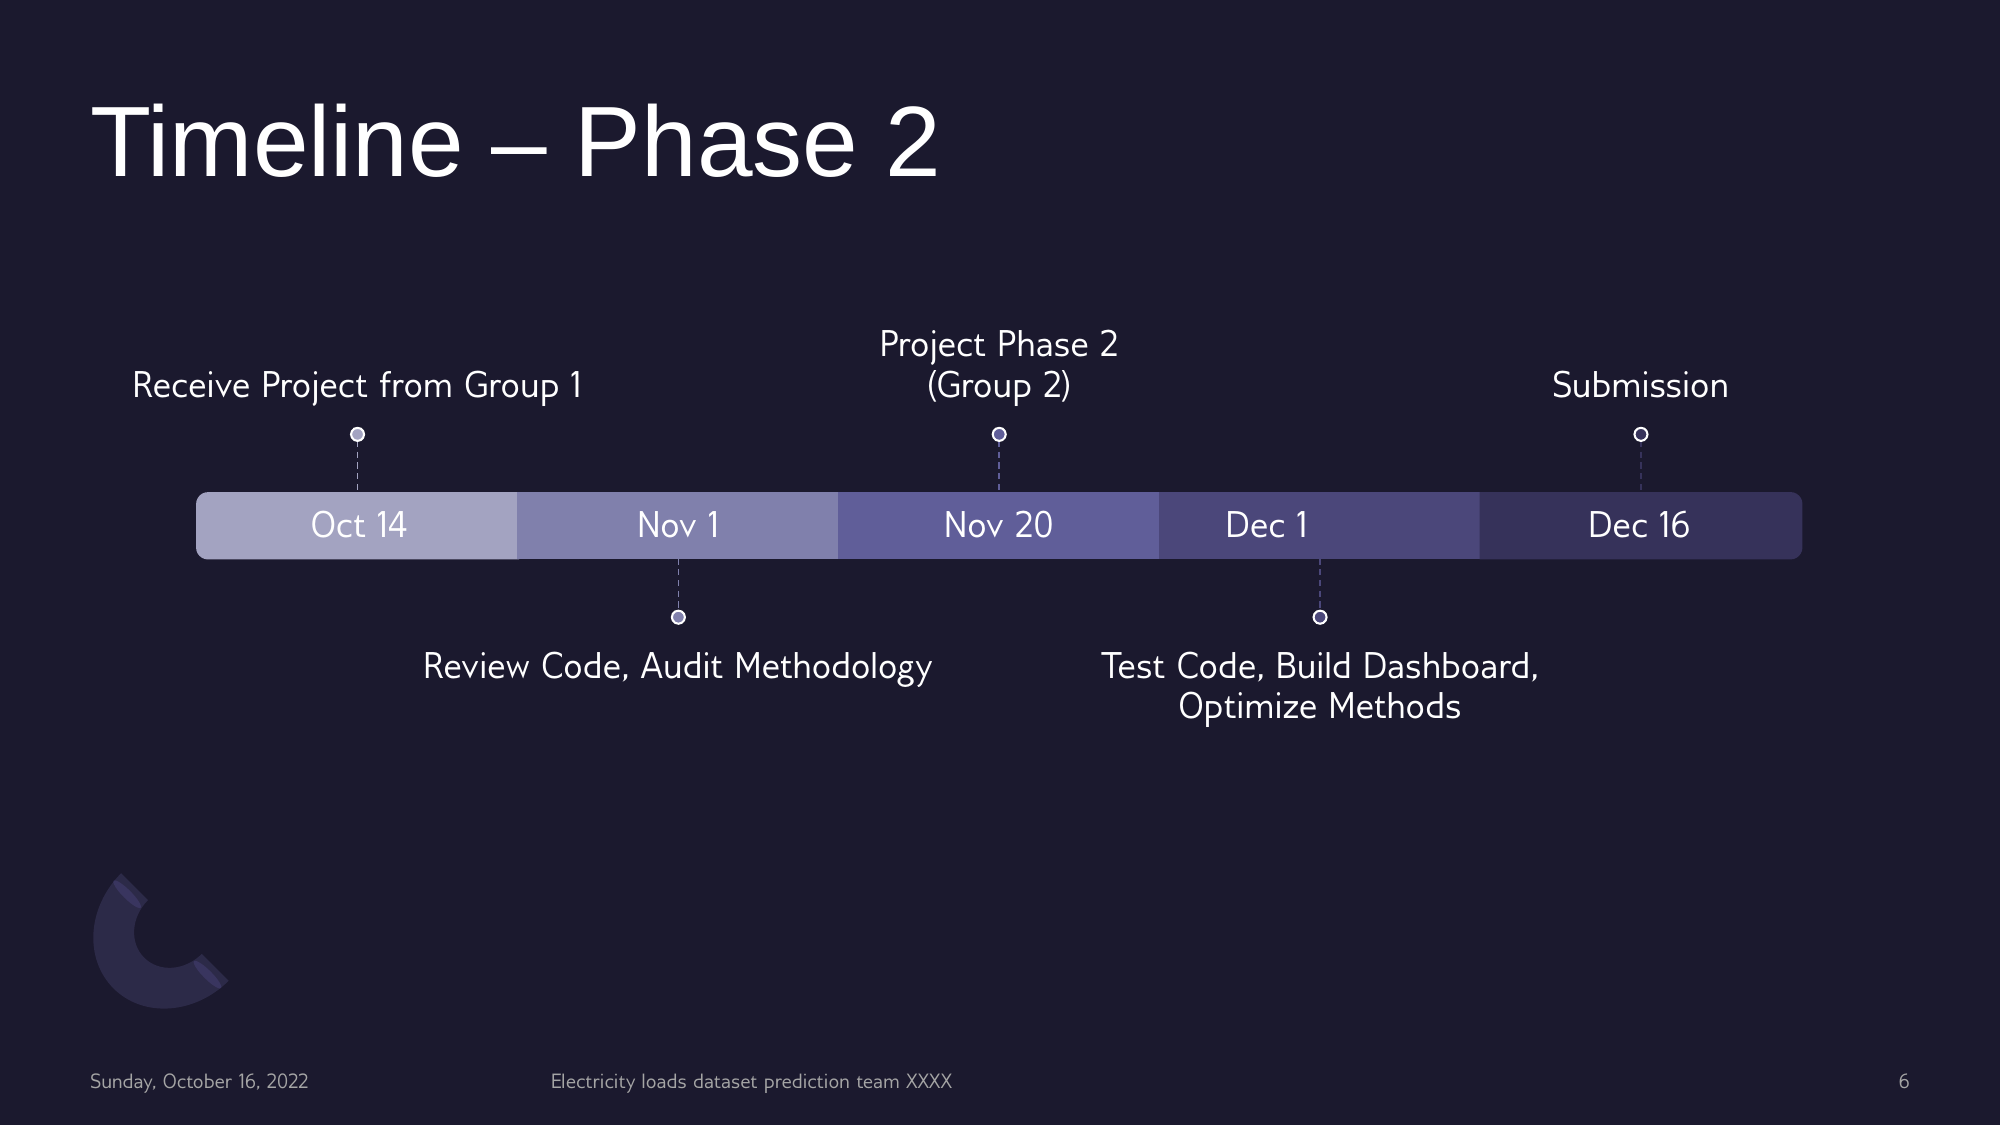

# Timeline – Phase 2

Receive Project from Group 1

Project Phase 2
(Group 2)

Submission

Nov 1

Nov 20

Oct 14
Dec 16

Review Code, Audit Methodology

Test Code, Build Dashboard,
Optimize Methods
Dec 1
Sunday, October 16, 2022
Electricity loads dataset prediction team XXXX
6